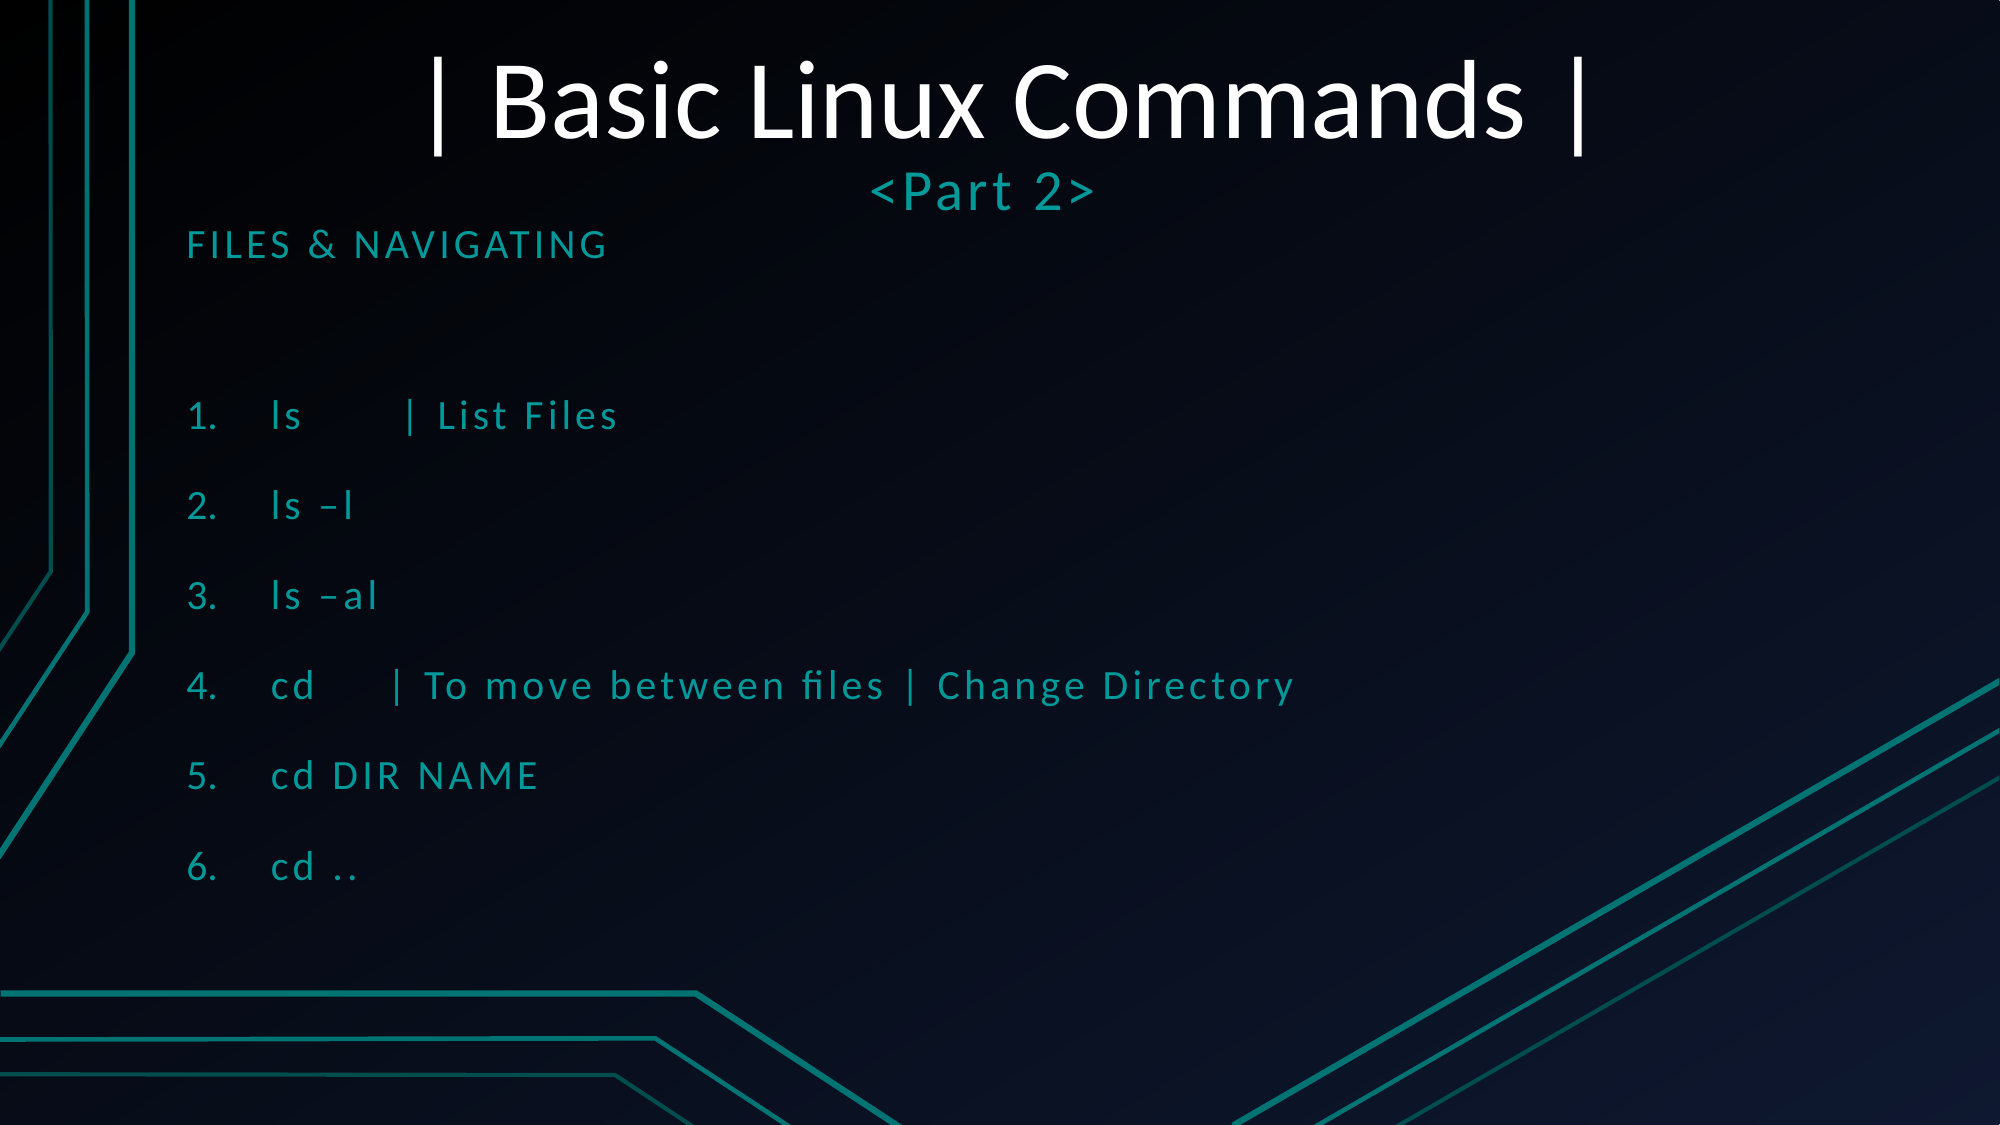

# | Basic Linux Commands |
<Part 2>
FILES & NAVIGATING

ls       | List Files

ls –l

ls –al

cd     | To move between files | Change Directory

cd DIR NAME

cd ..